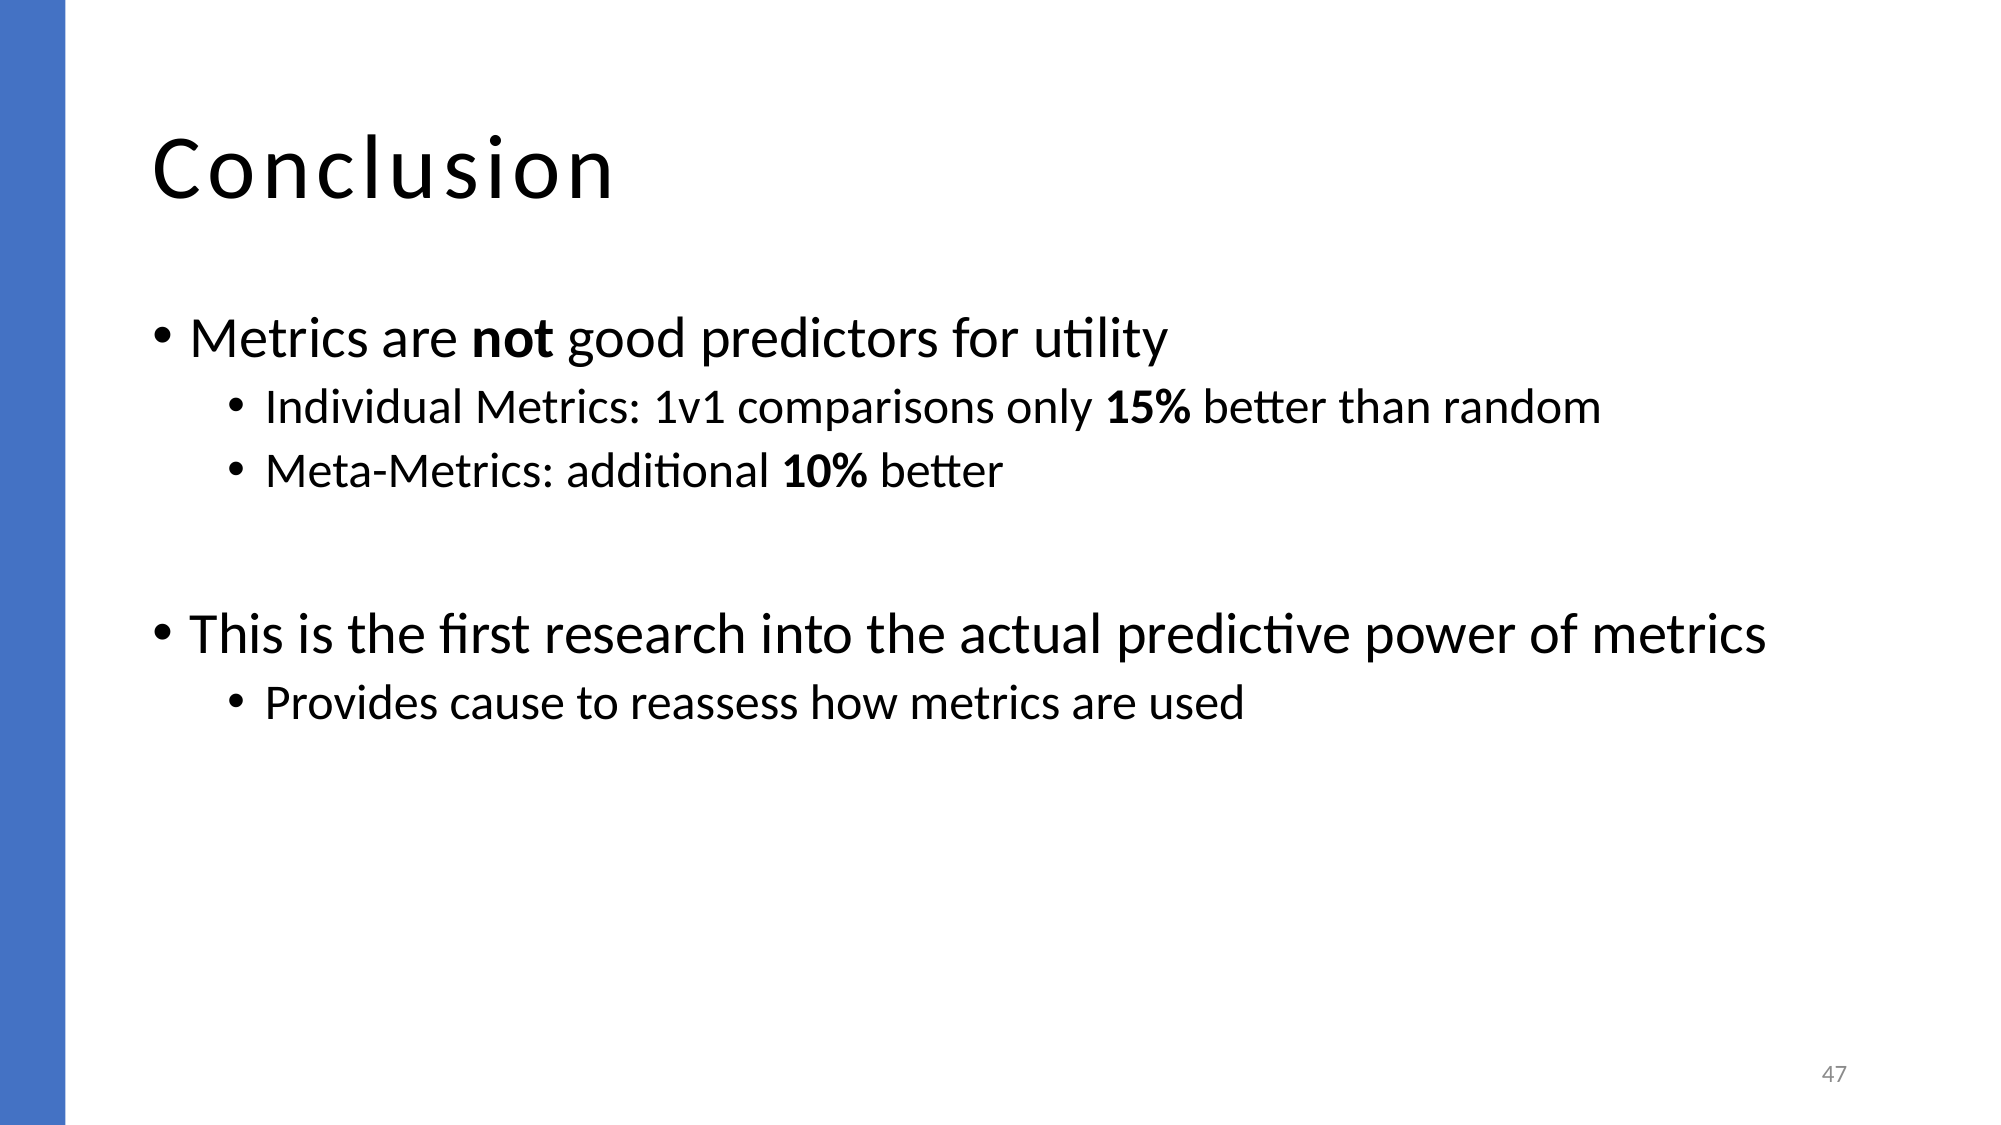

# Conclusion
Metrics are not good predictors for utility
Individual Metrics: 1v1 comparisons only 15% better than random
Meta-Metrics: additional 10% better

This is the first research into the actual predictive power of metrics
Provides cause to reassess how metrics are used

47